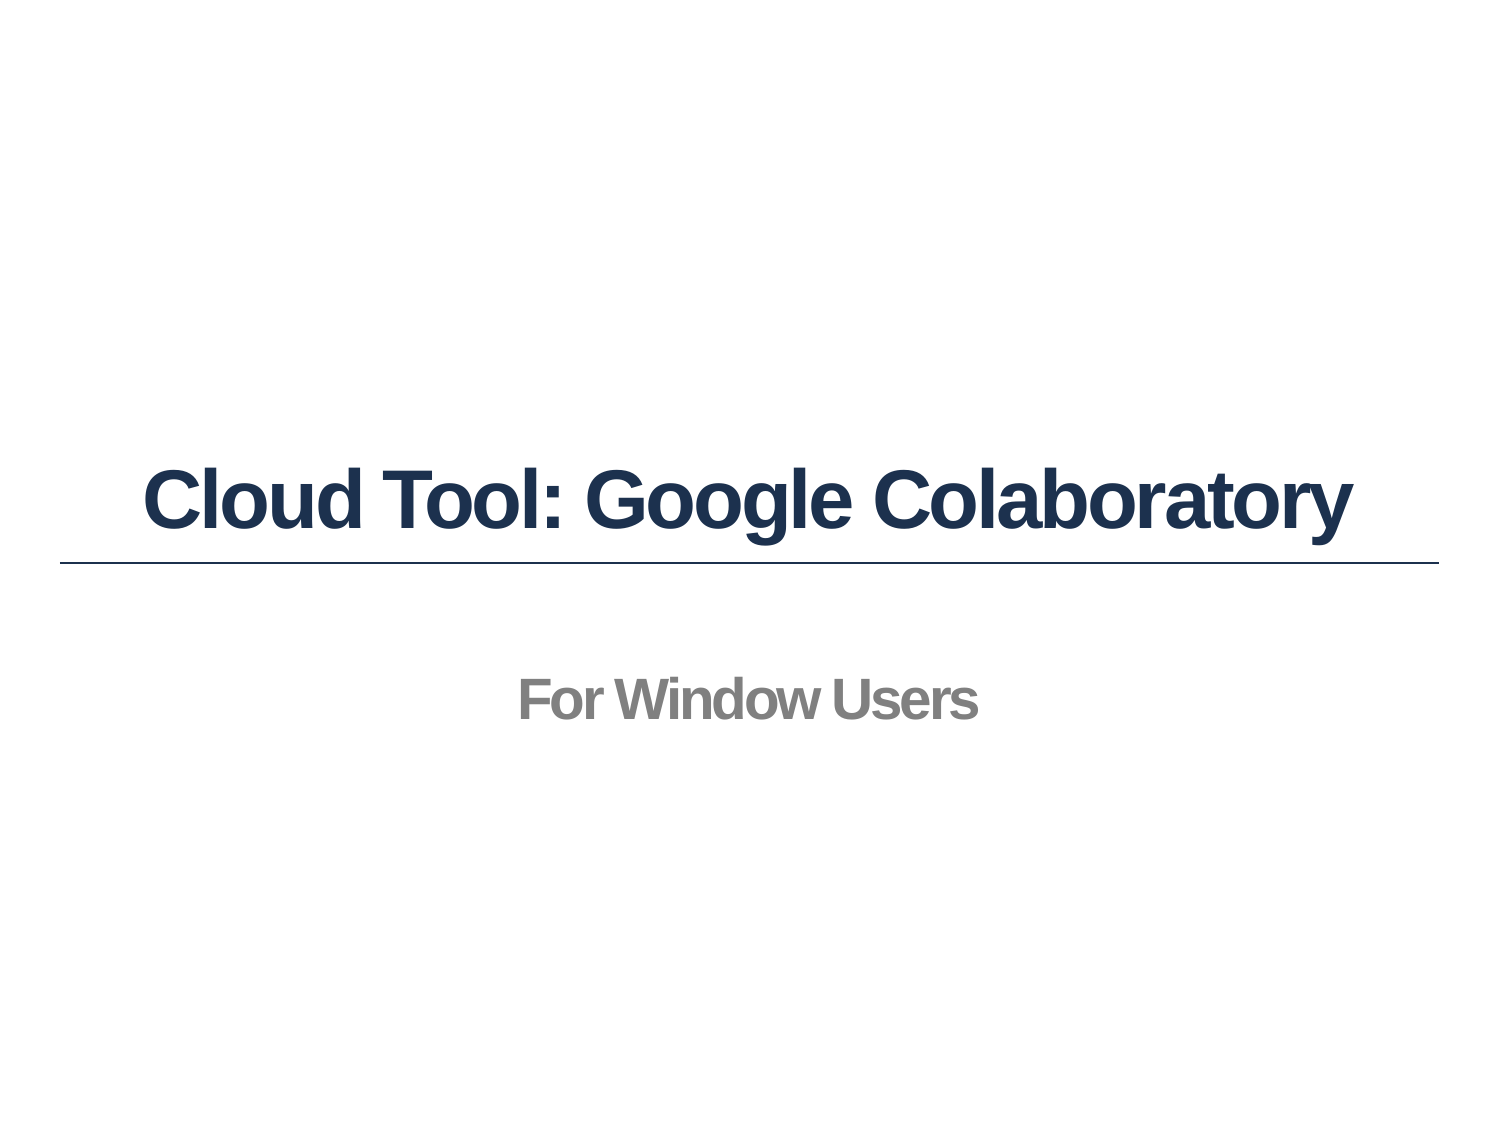

# Cloud Tool: Google Colaboratory
For Window Users